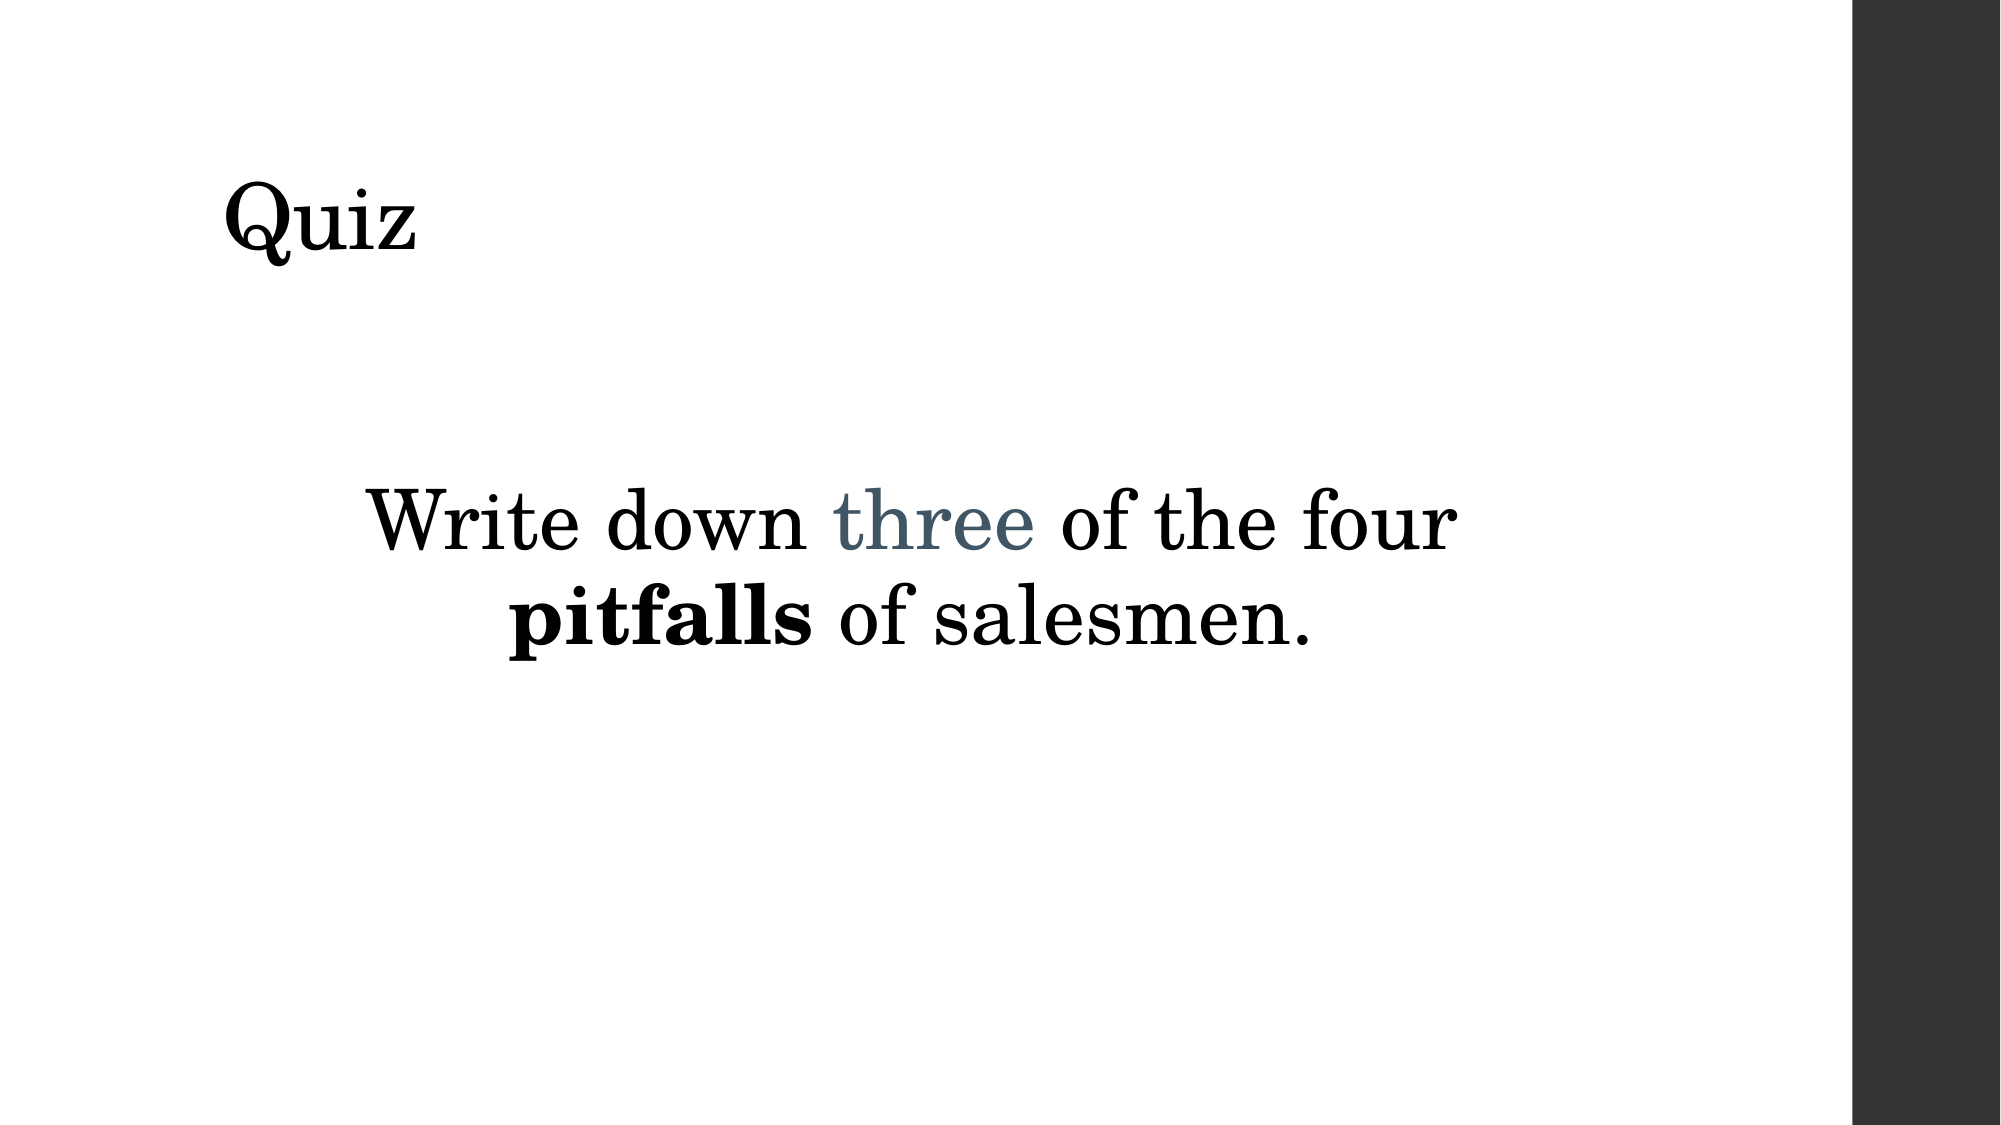

# Quiz
Write down three of the four pitfalls of salesmen.